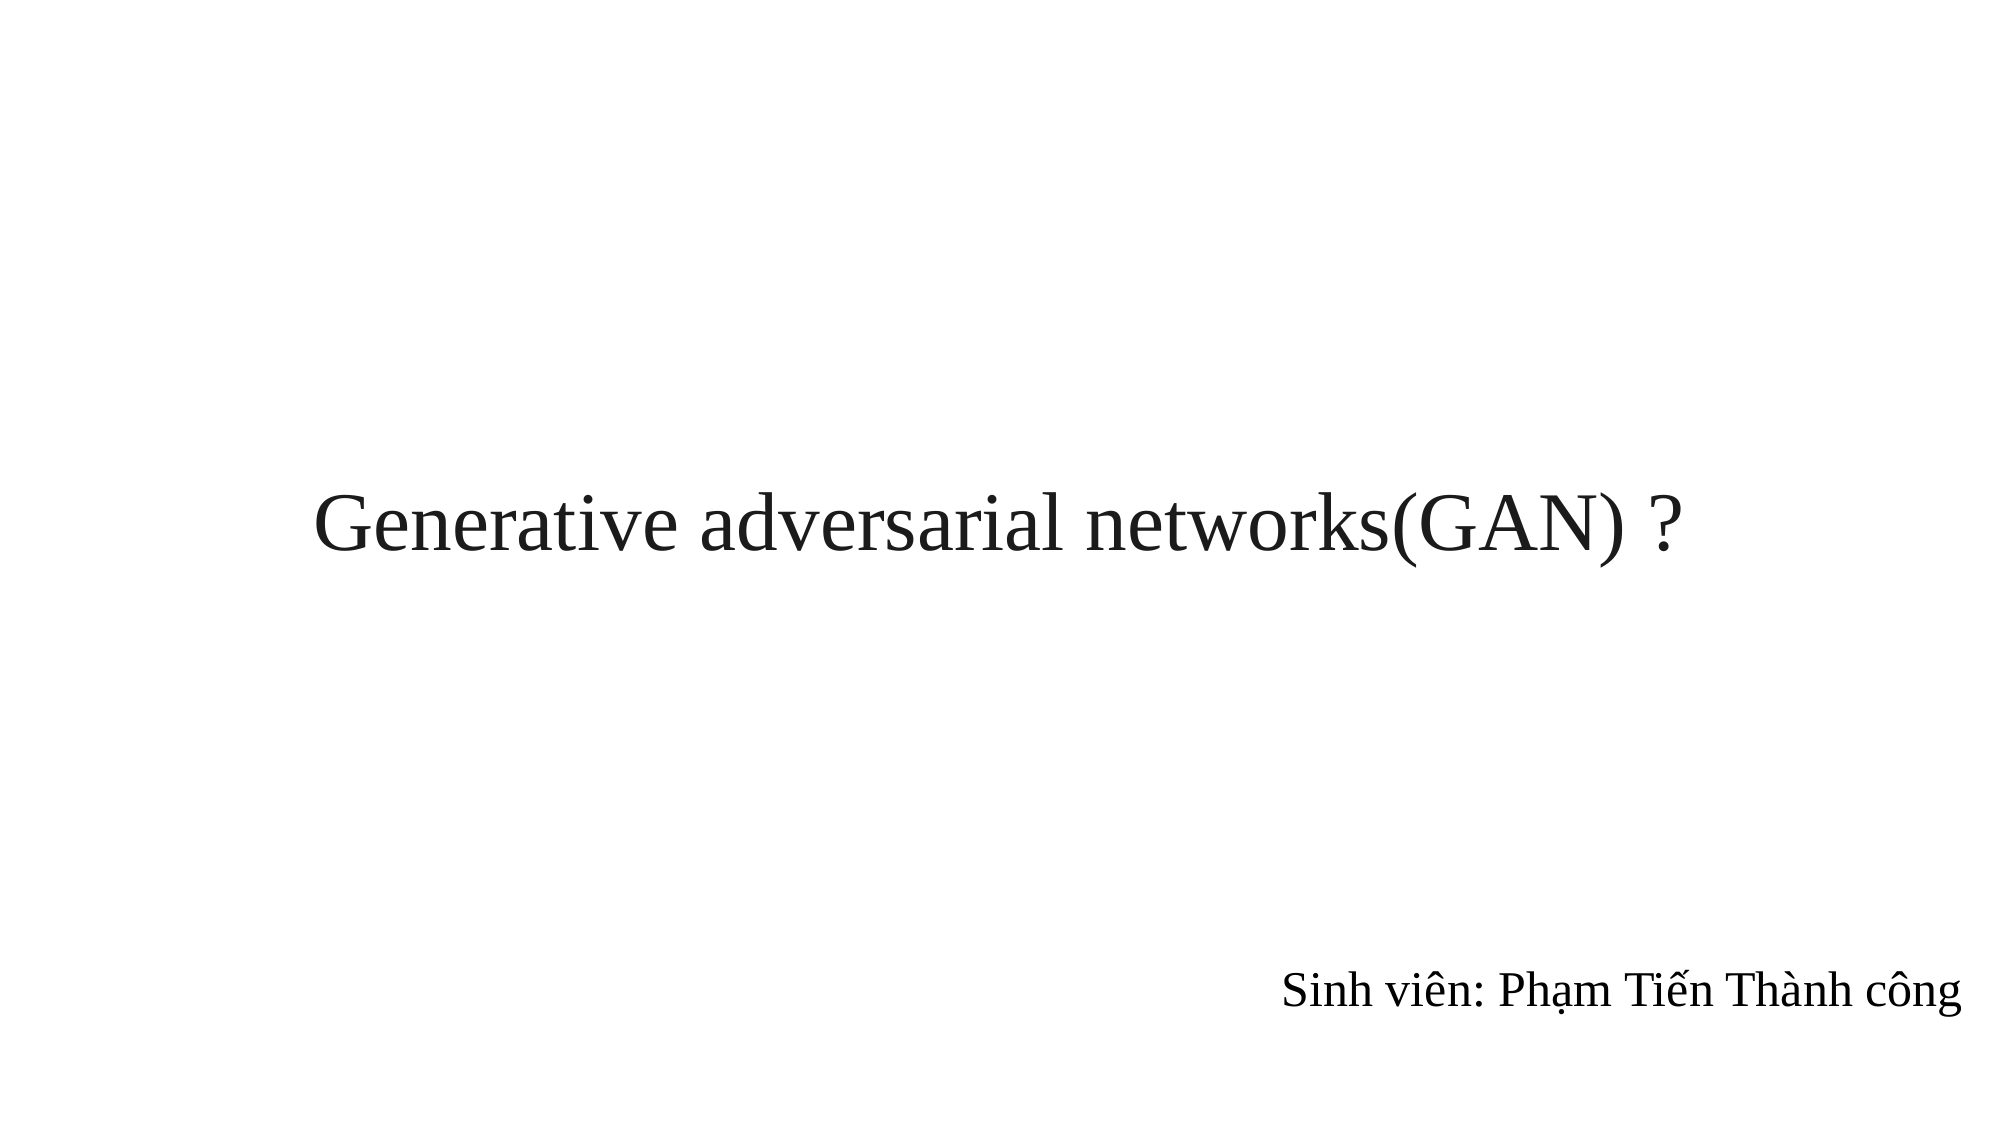

# Generative adversarial networks(GAN) ?
Sinh viên: Phạm Tiến Thành công